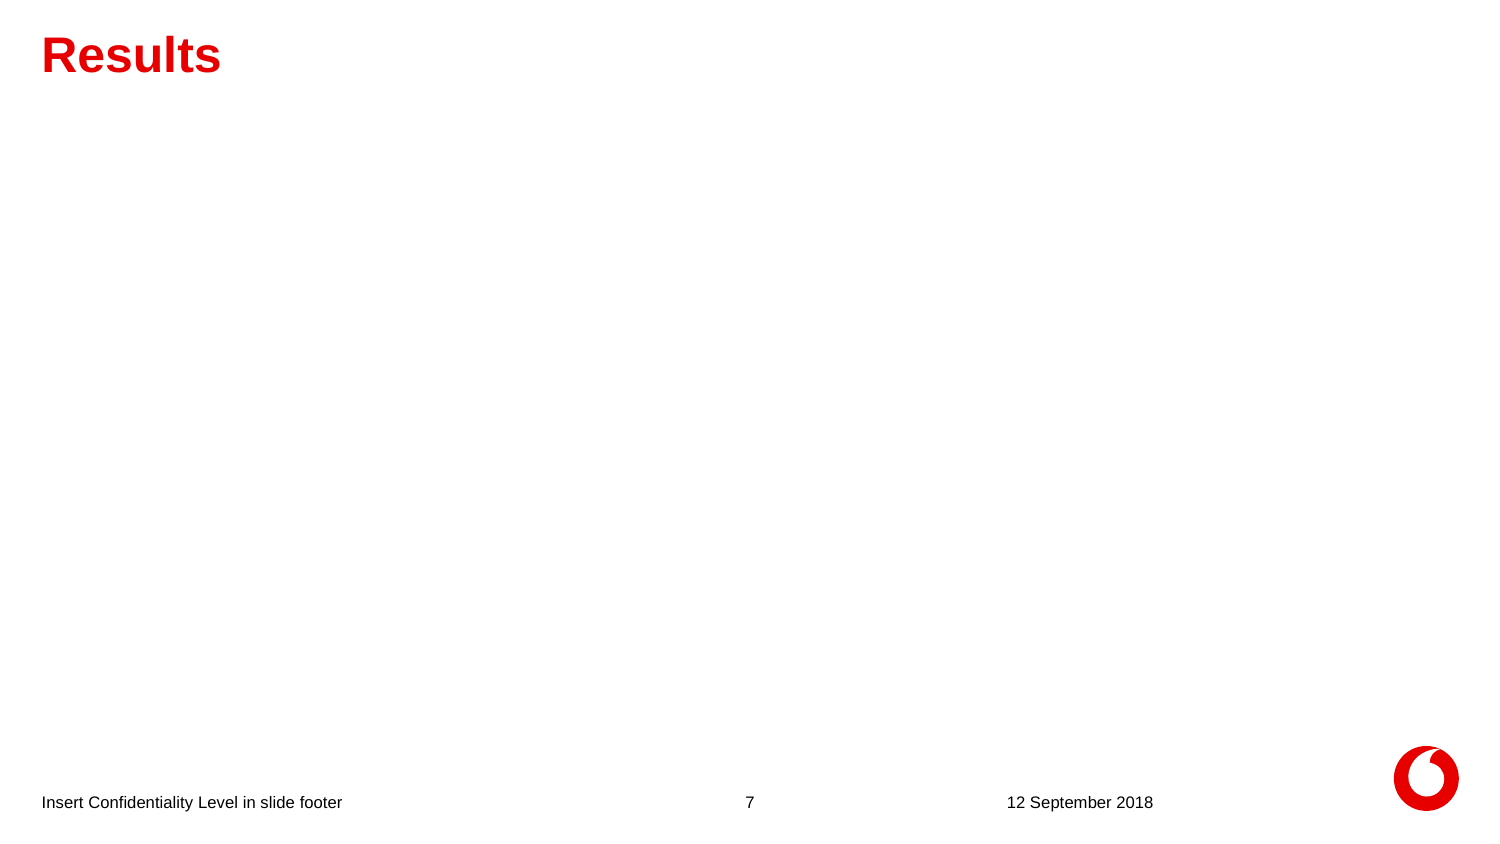

# Results

Insert Confidentiality Level in slide footer
12 September 2018
7